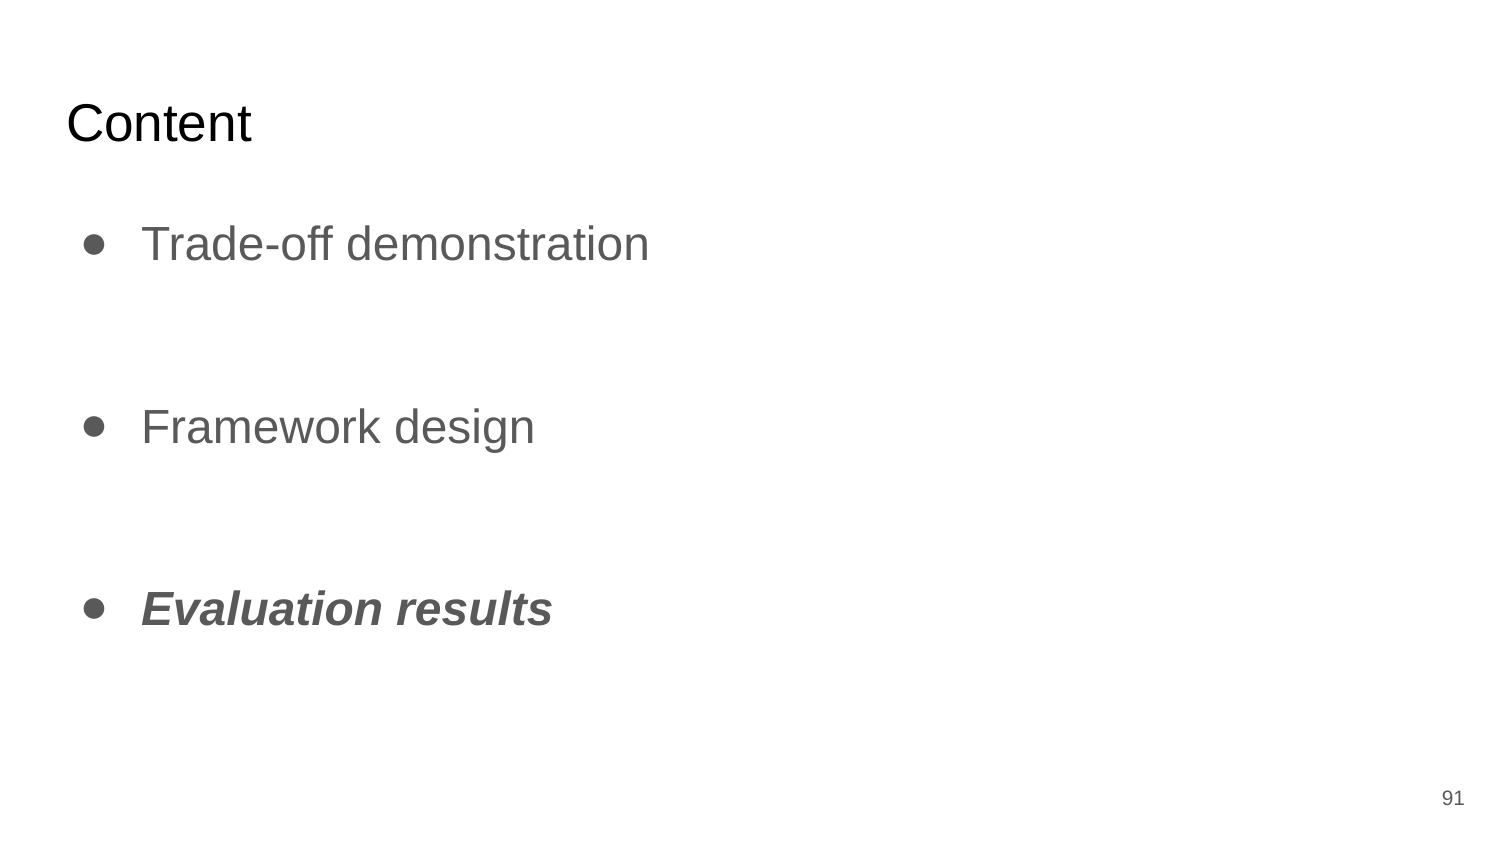

# Content
Trade-off demonstration

Framework design

Evaluation results
91